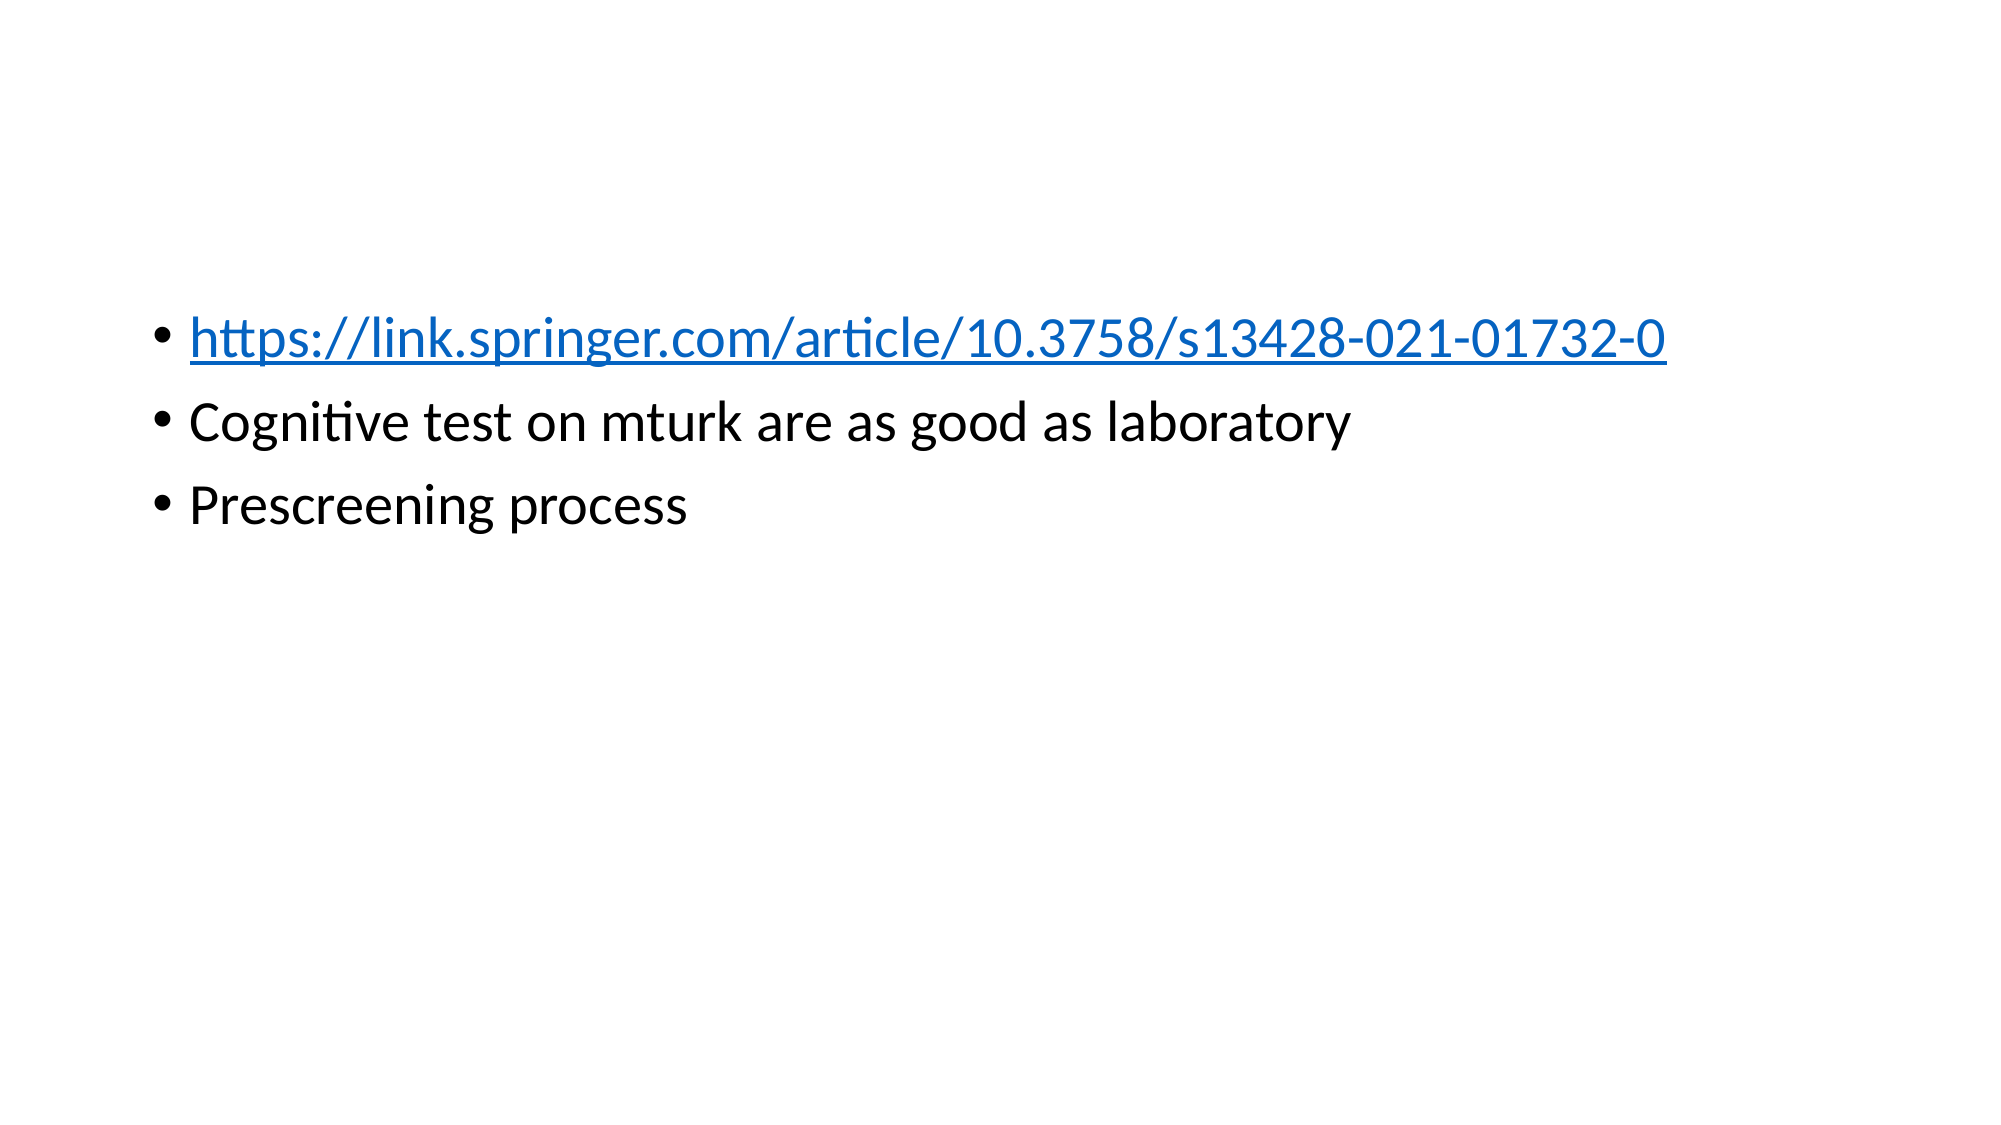

#
https://link.springer.com/article/10.3758/s13428-021-01732-0
Cognitive test on mturk are as good as laboratory
Prescreening process